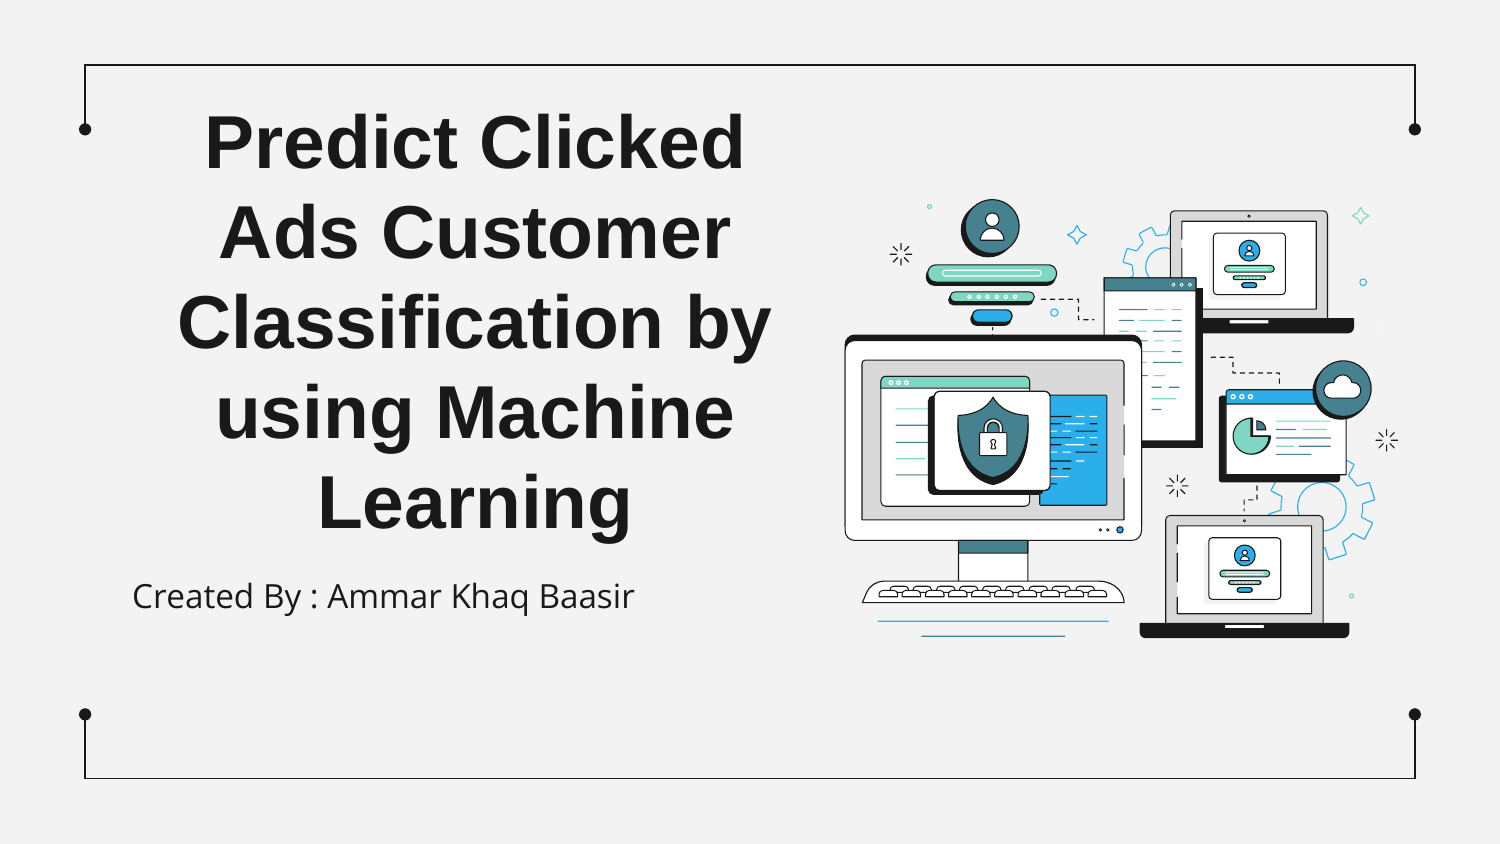

# Predict Clicked Ads Customer Classification by using Machine Learning
Created By : Ammar Khaq Baasir